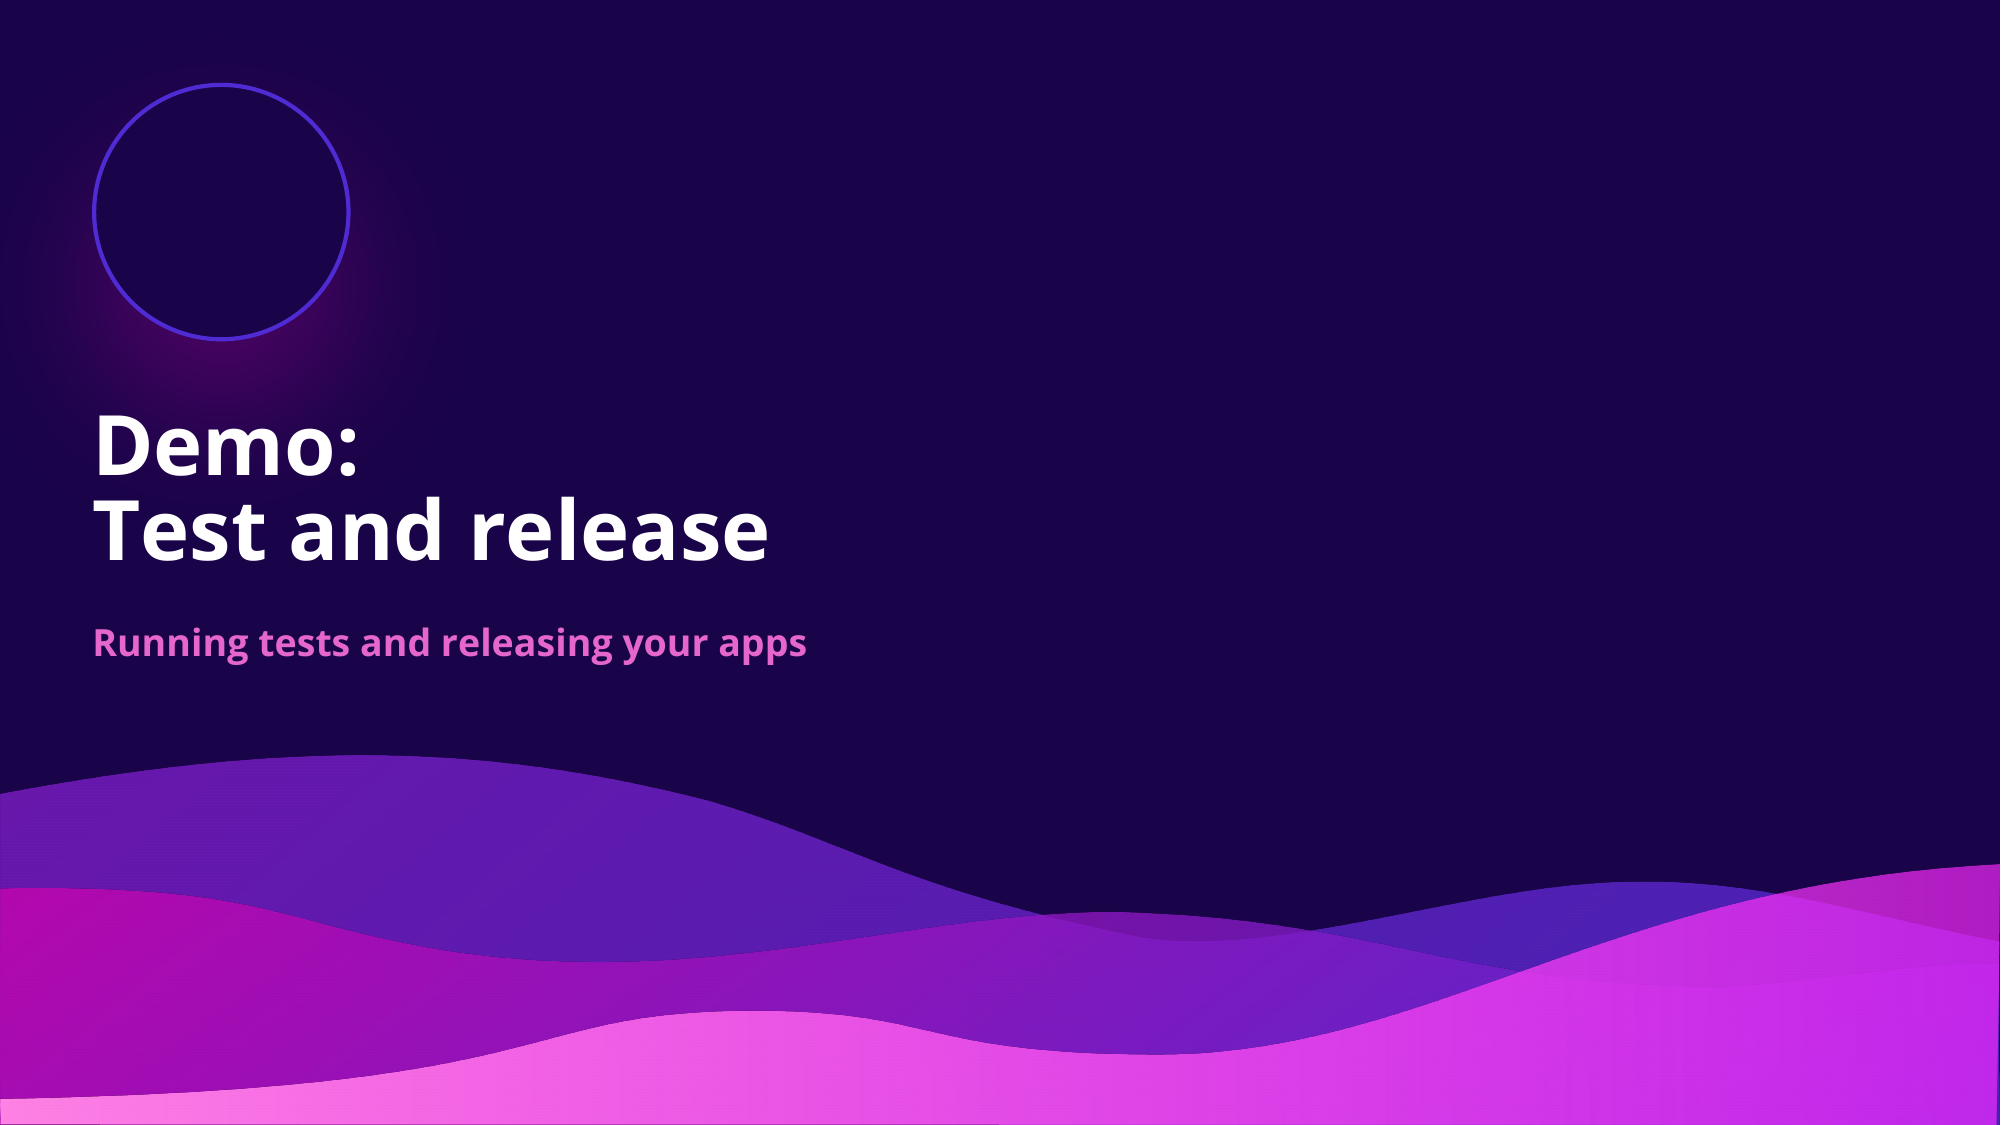

# Demo: Test and release
Running tests and releasing your apps